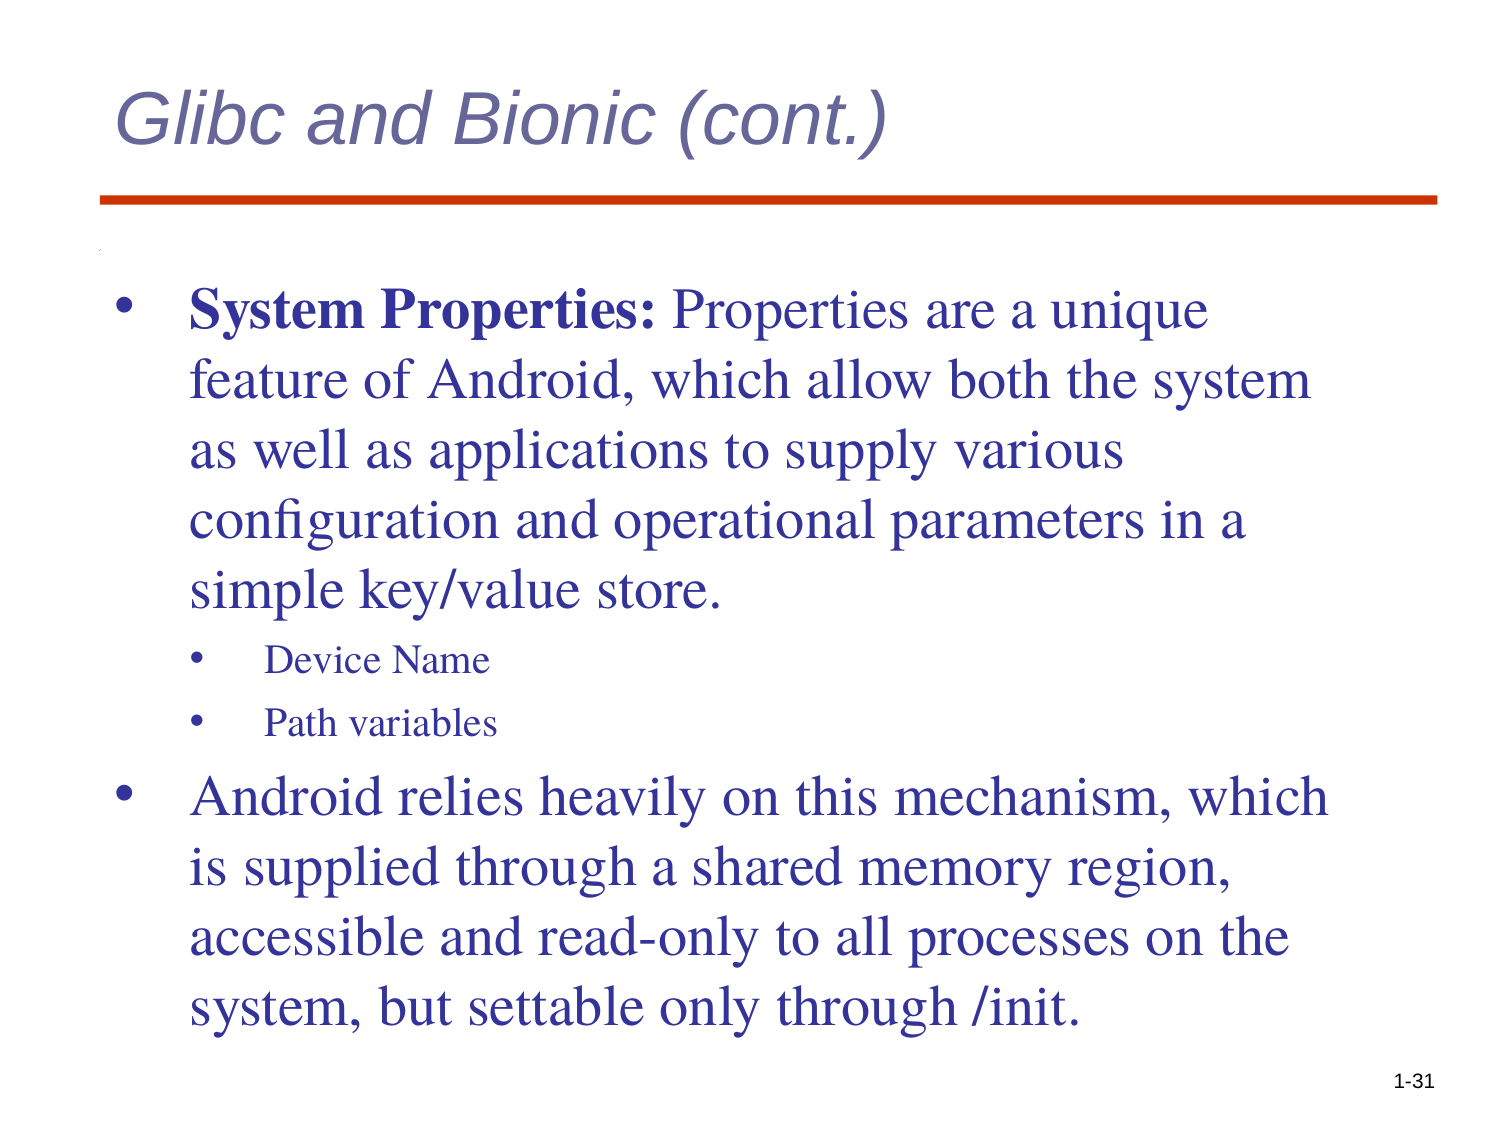

# Glibc and Bionic (cont.)
System Properties: Properties are a unique feature of Android, which allow both the system as well as applications to supply various configuration and operational parameters in a simple key/value store.
Device Name
Path variables
Android relies heavily on this mechanism, which is supplied through a shared memory region, accessible and read-only to all processes on the system, but settable only through /init.

1-31